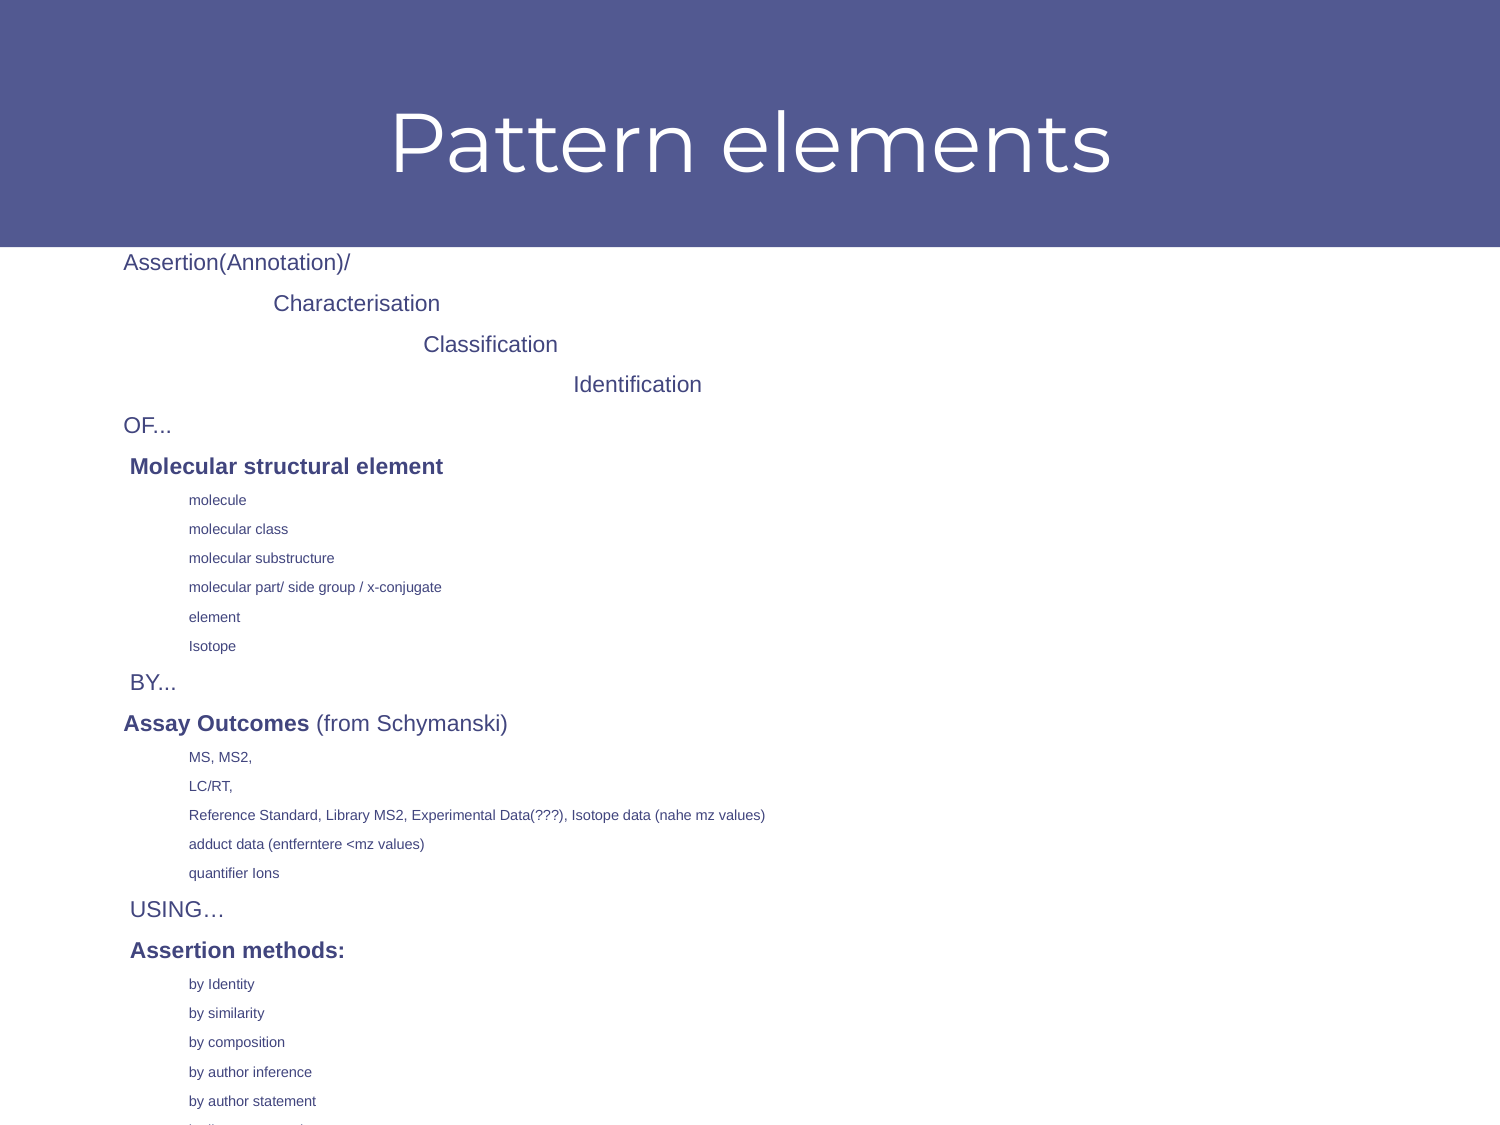

# Pattern elements
Assertion(Annotation)/
	Characterisation
		Classification
			Identification
OF...
 Molecular structural element
molecule
molecular class
molecular substructure
molecular part/ side group / x-conjugate
element
Isotope
 BY...
Assay Outcomes (from Schymanski)
MS, MS2,
LC/RT,
Reference Standard, Library MS2, Experimental Data(???), Isotope data (nahe mz values)
adduct data (entferntere <mz values)
quantifier Ions
 USING…
 Assertion methods:
by Identity
by similarity
by composition
by author inference
by author statement
by literature mention
by library mention